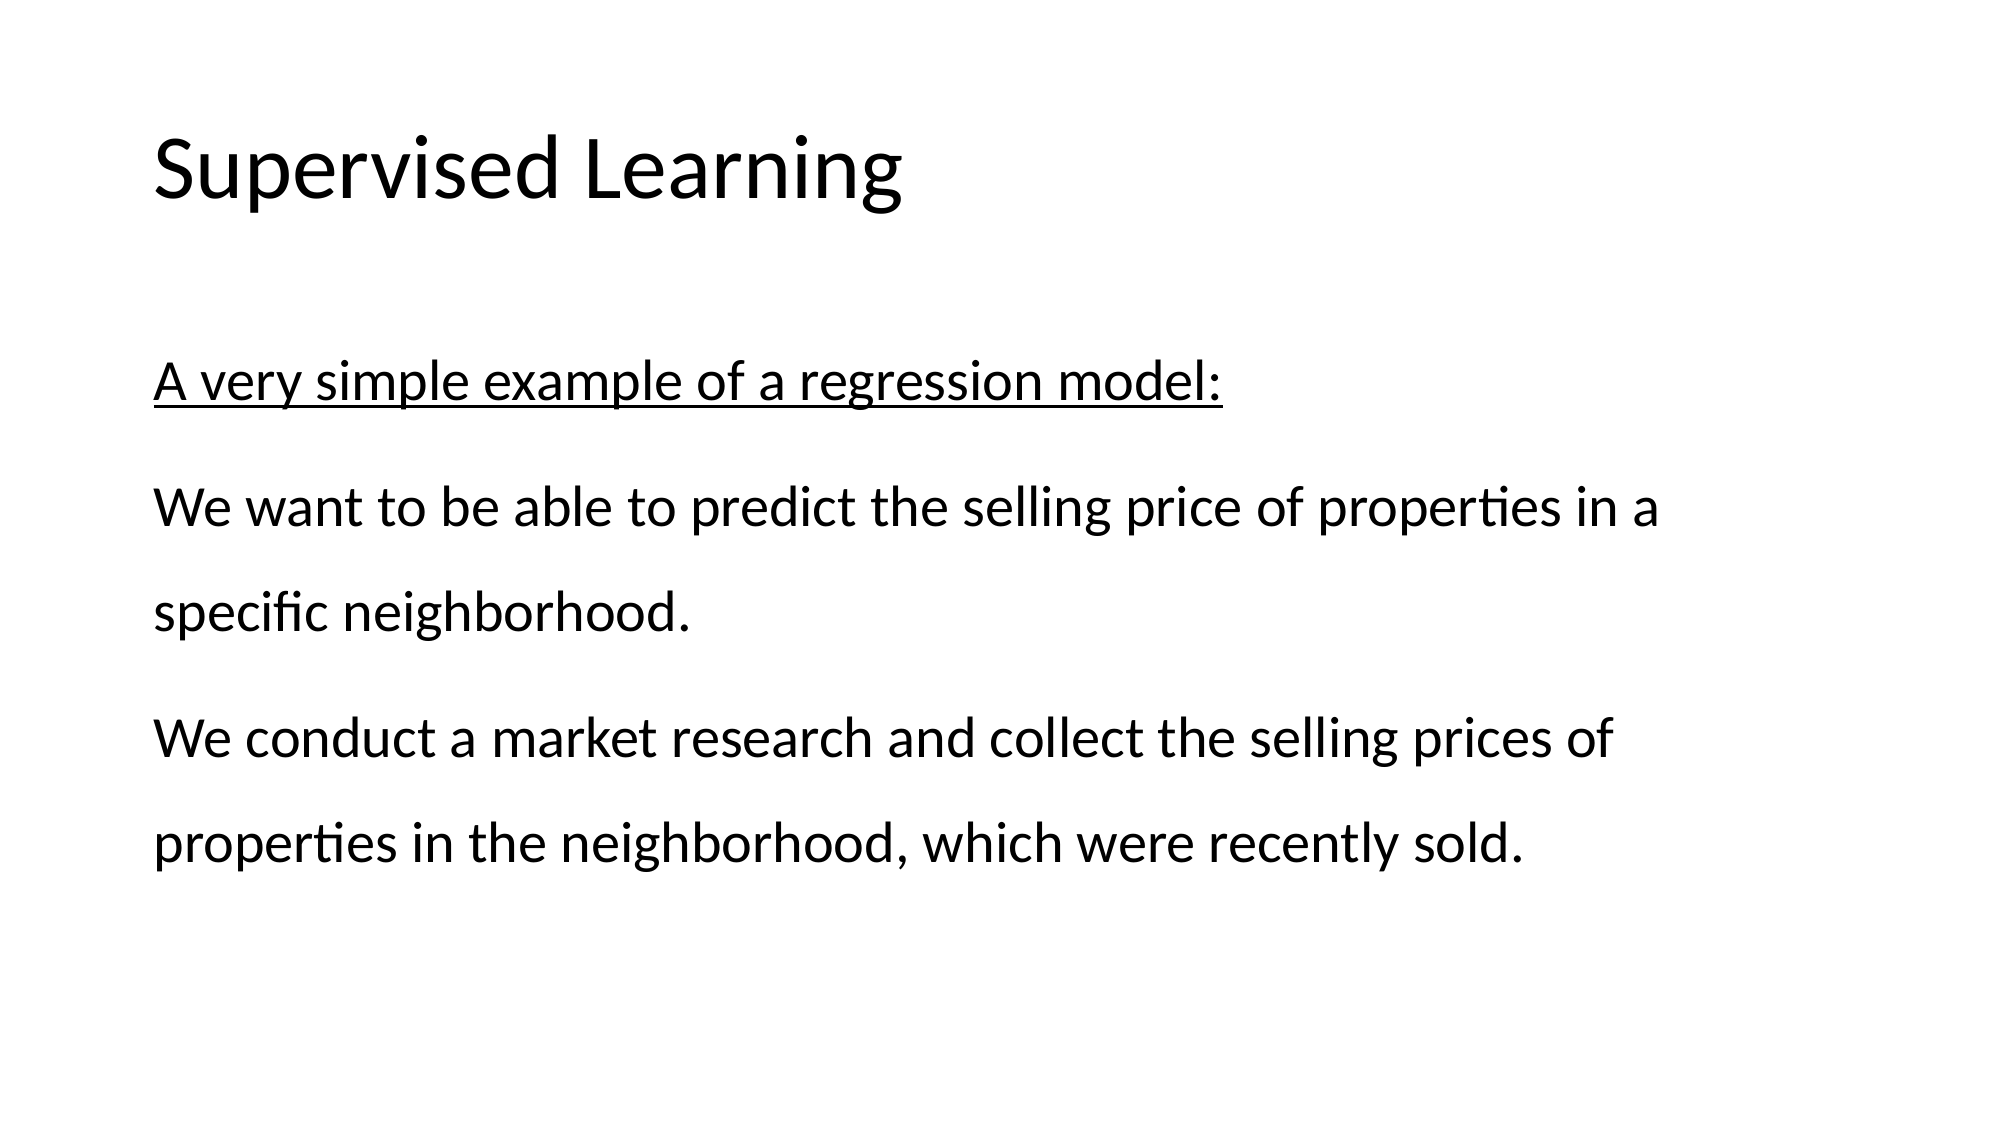

# Supervised Learning
A very simple example of a regression model:
We want to be able to predict the selling price of properties in a specific neighborhood.
We conduct a market research and collect the selling prices of properties in the neighborhood, which were recently sold.